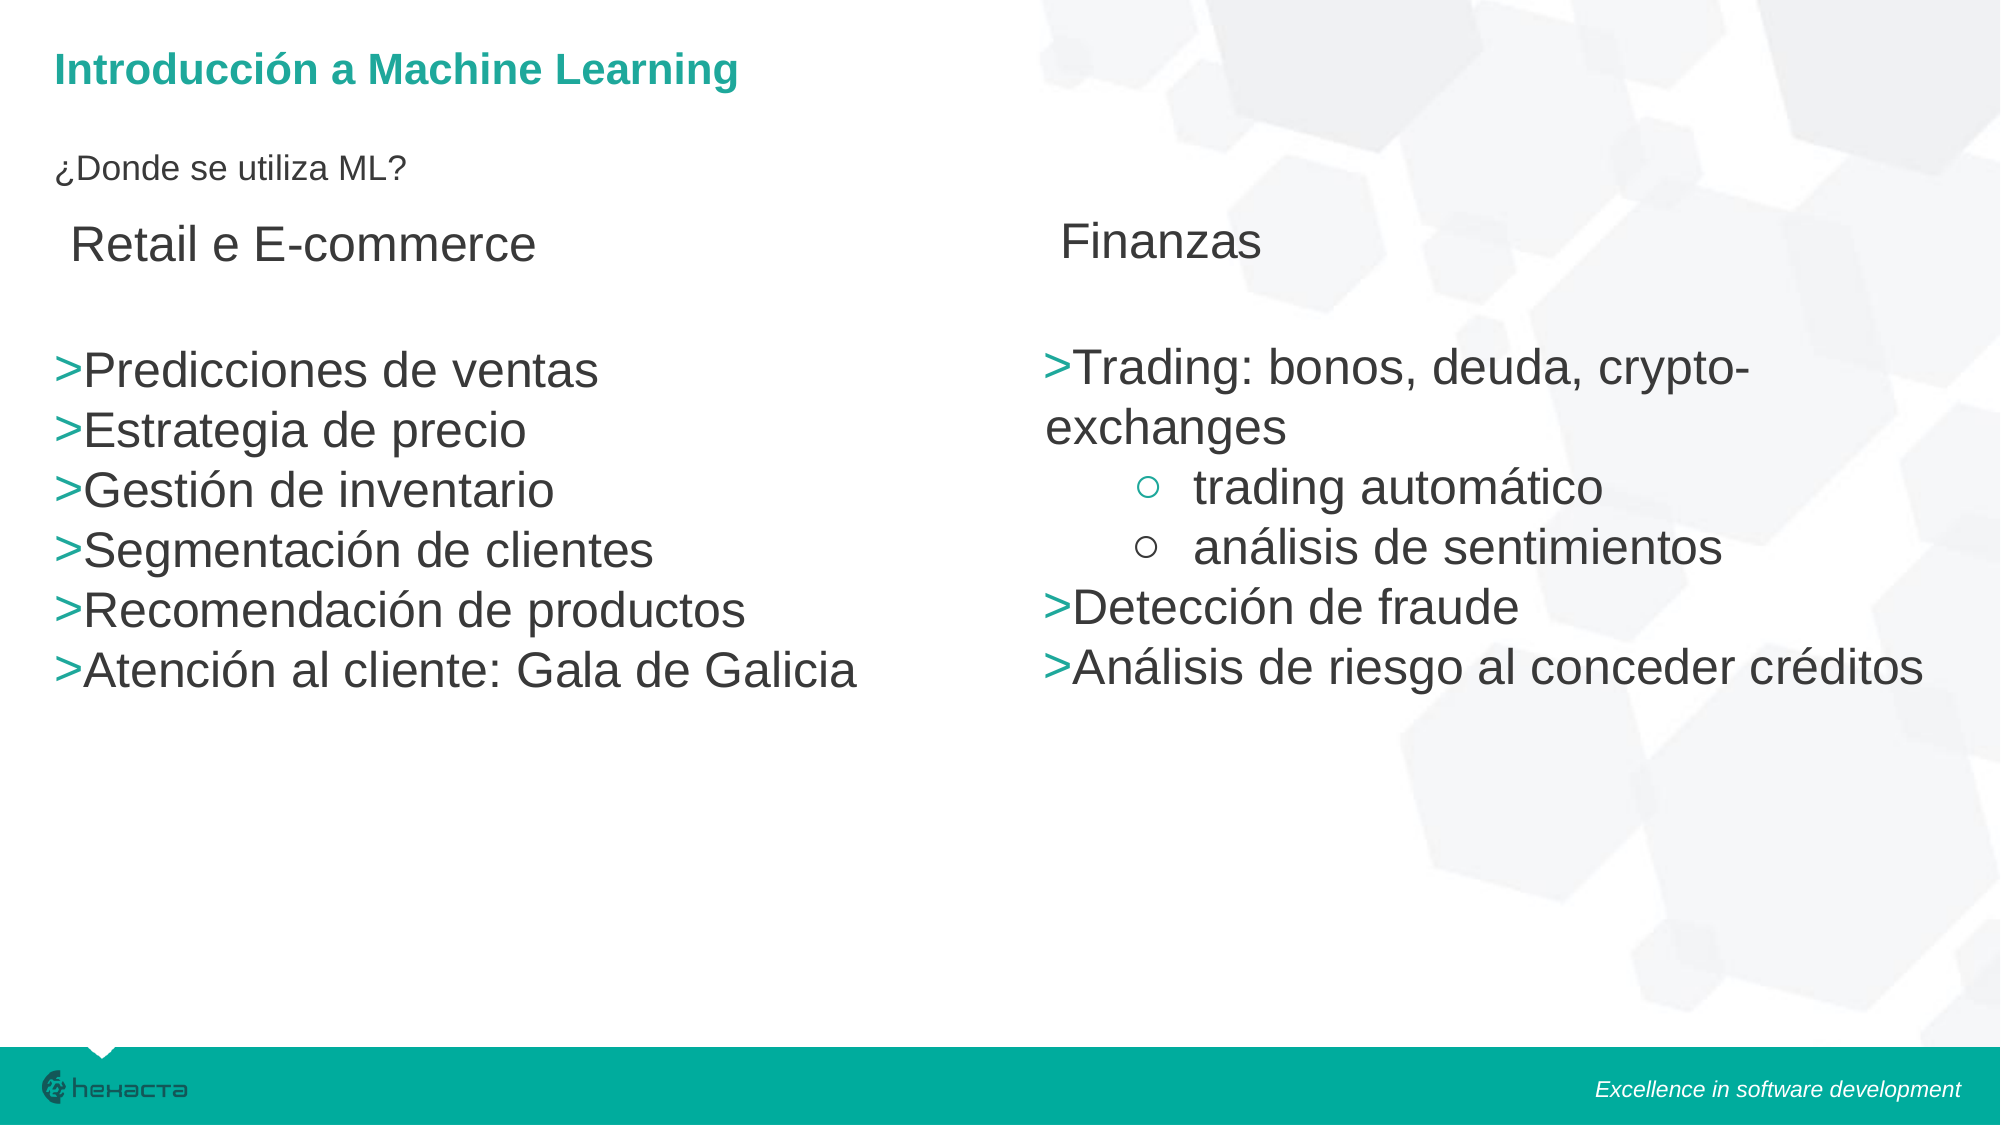

Introducción a Machine Learning

¿Donde se utiliza ML?
Finanzas

Trading: bonos, deuda, crypto-exchanges
trading automático
análisis de sentimientos
Detección de fraude
Análisis de riesgo al conceder créditos
Retail e E-commerce

Predicciones de ventas
Estrategia de precio
Gestión de inventario
Segmentación de clientes
Recomendación de productos
Atención al cliente: Gala de Galicia